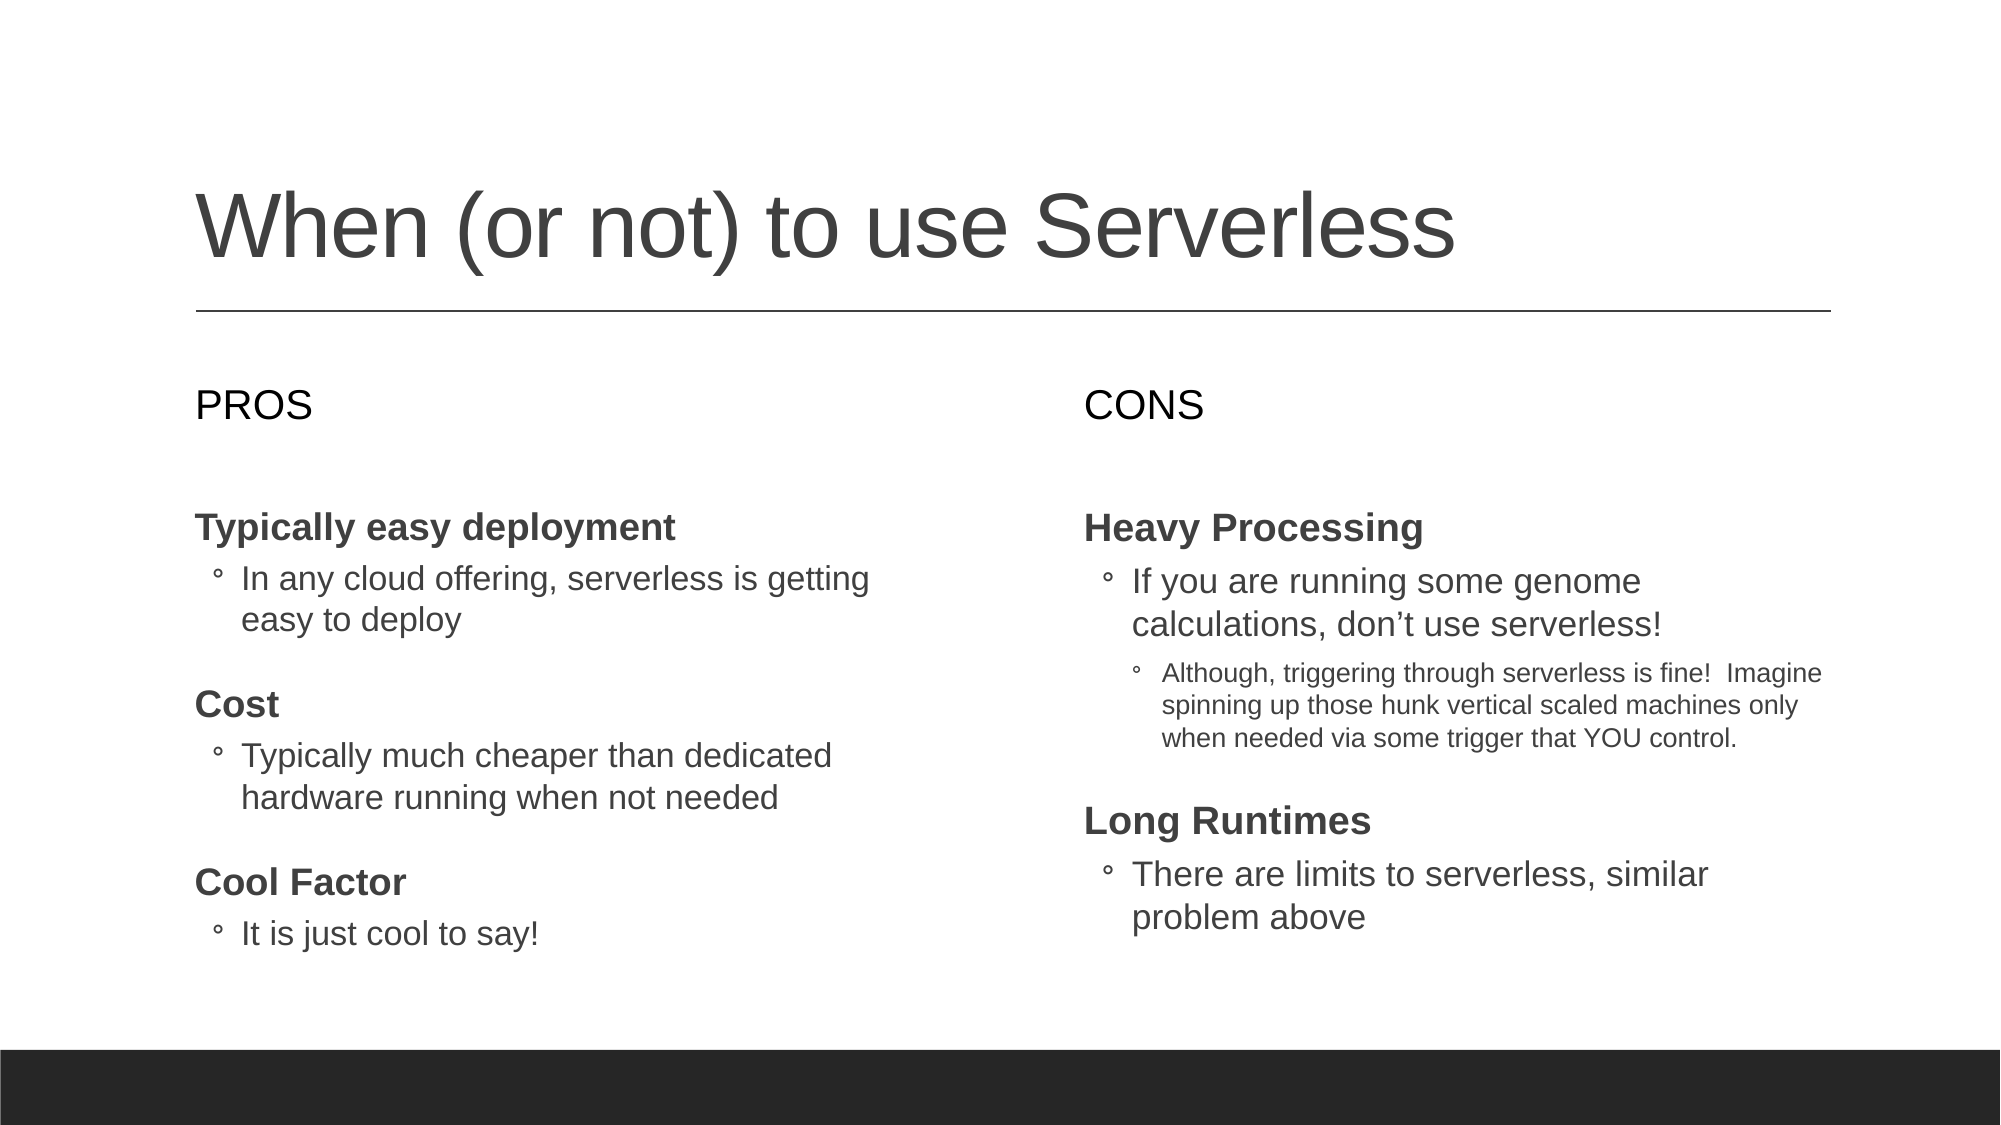

# When (or not) to use Serverless
Pros
Cons
Heavy Processing
If you are running some genome calculations, don’t use serverless!
Although, triggering through serverless is fine!  Imagine spinning up those hunk vertical scaled machines only when needed via some trigger that YOU control.
Long Runtimes
There are limits to serverless, similar problem above
Typically easy deployment
In any cloud offering, serverless is getting easy to deploy
Cost
Typically much cheaper than dedicated hardware running when not needed
Cool Factor
It is just cool to say!